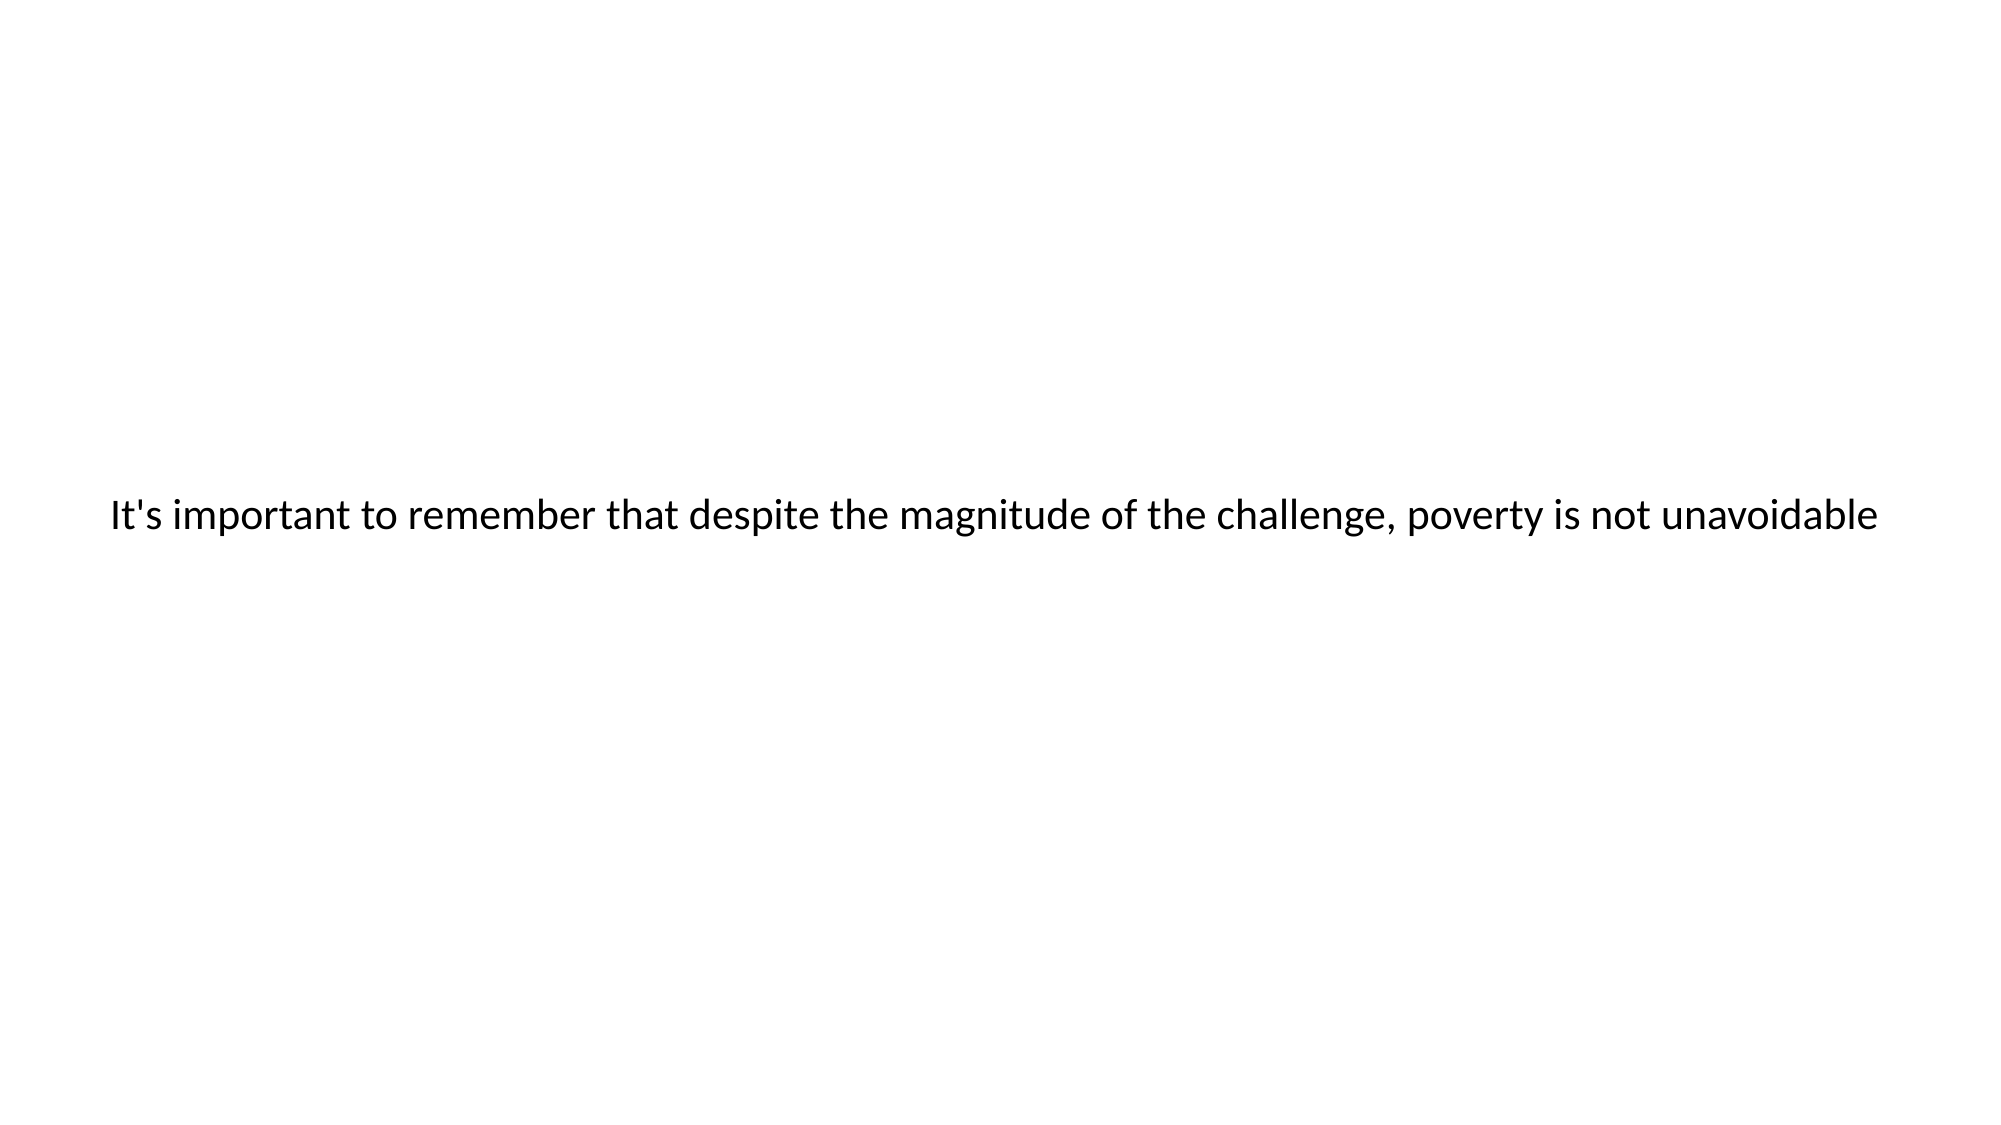

It's important to remember that despite the magnitude of the challenge, poverty is not unavoidable